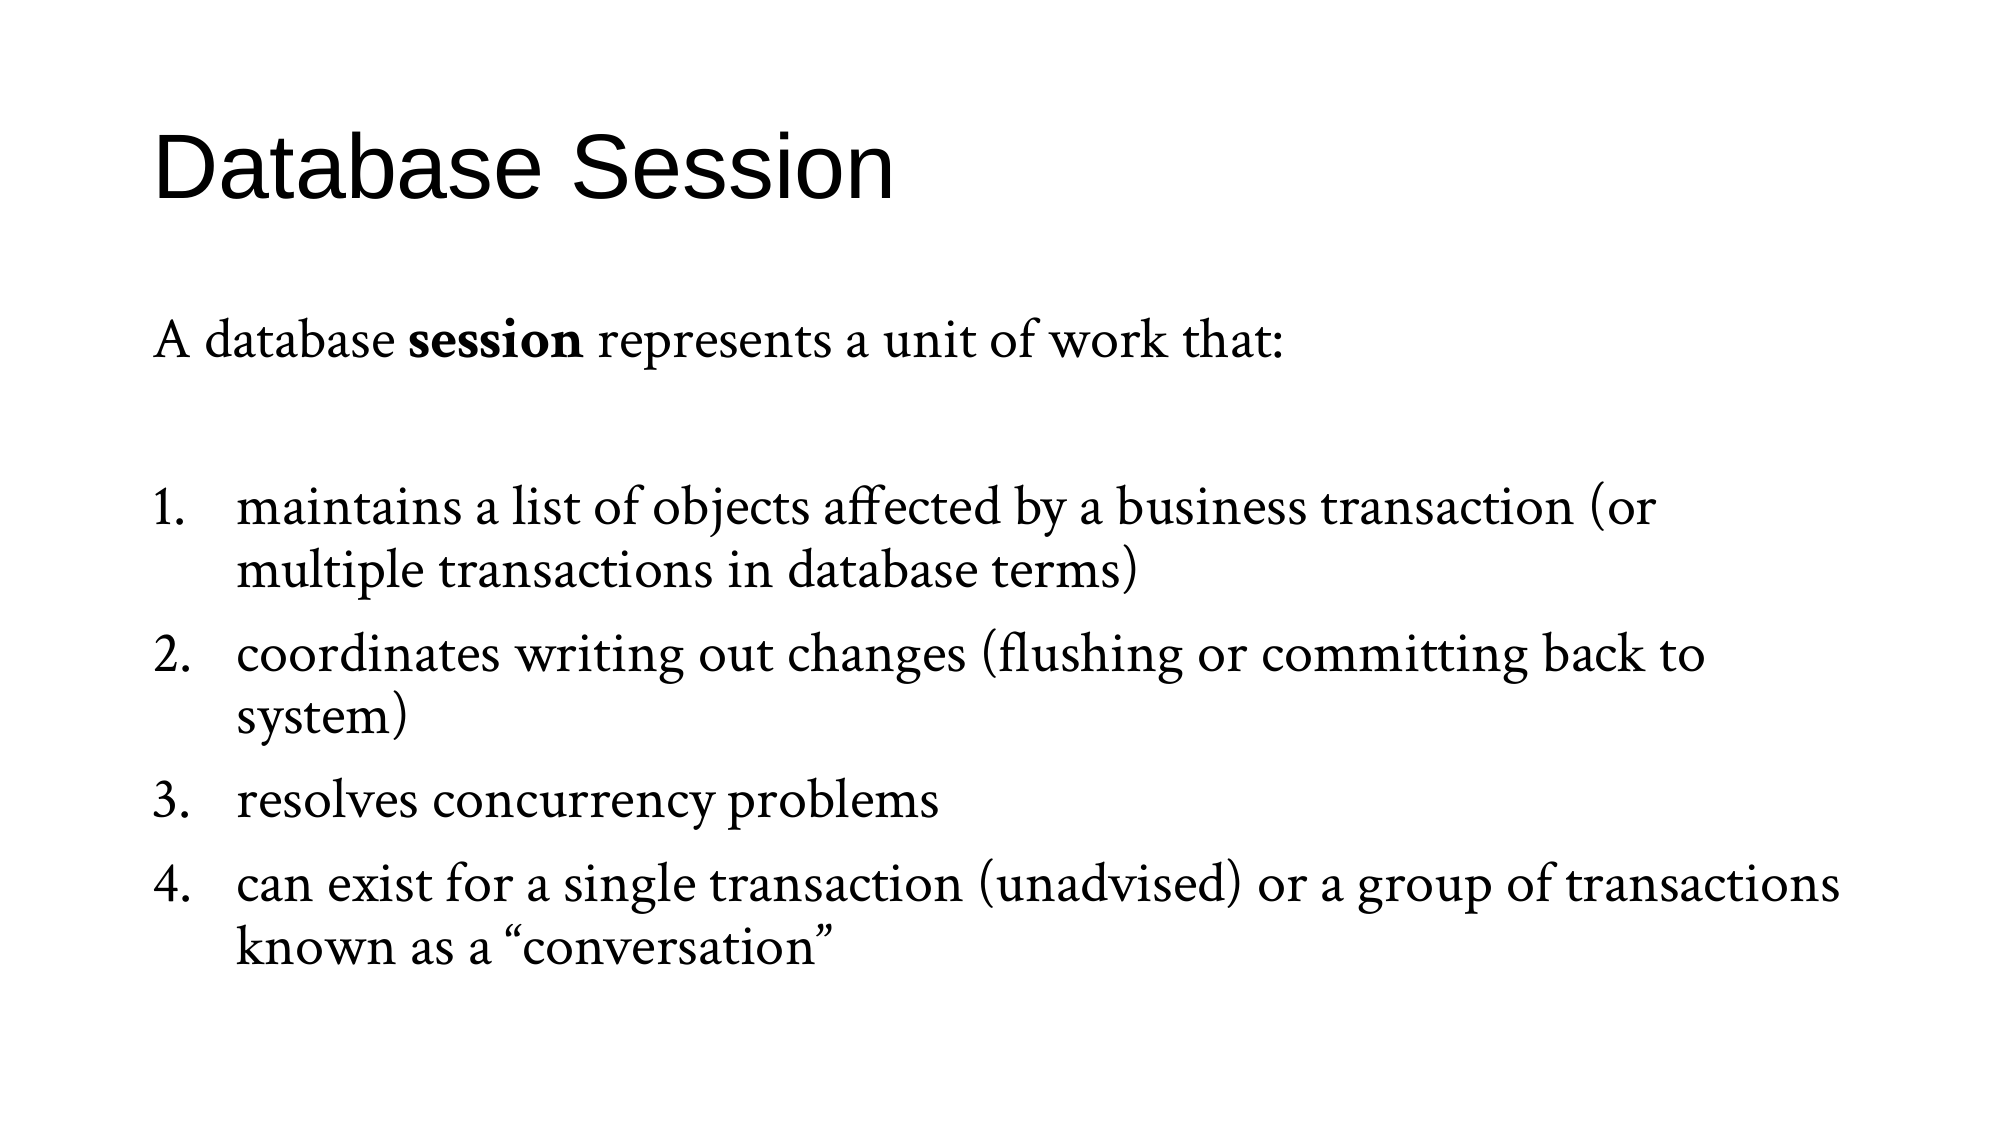

# Database Session
A database session represents a unit of work that:

maintains a list of objects affected by a business transaction (or multiple transactions in database terms)
coordinates writing out changes (flushing or committing back to system)
resolves concurrency problems
can exist for a single transaction (unadvised) or a group of transactions known as a “conversation”